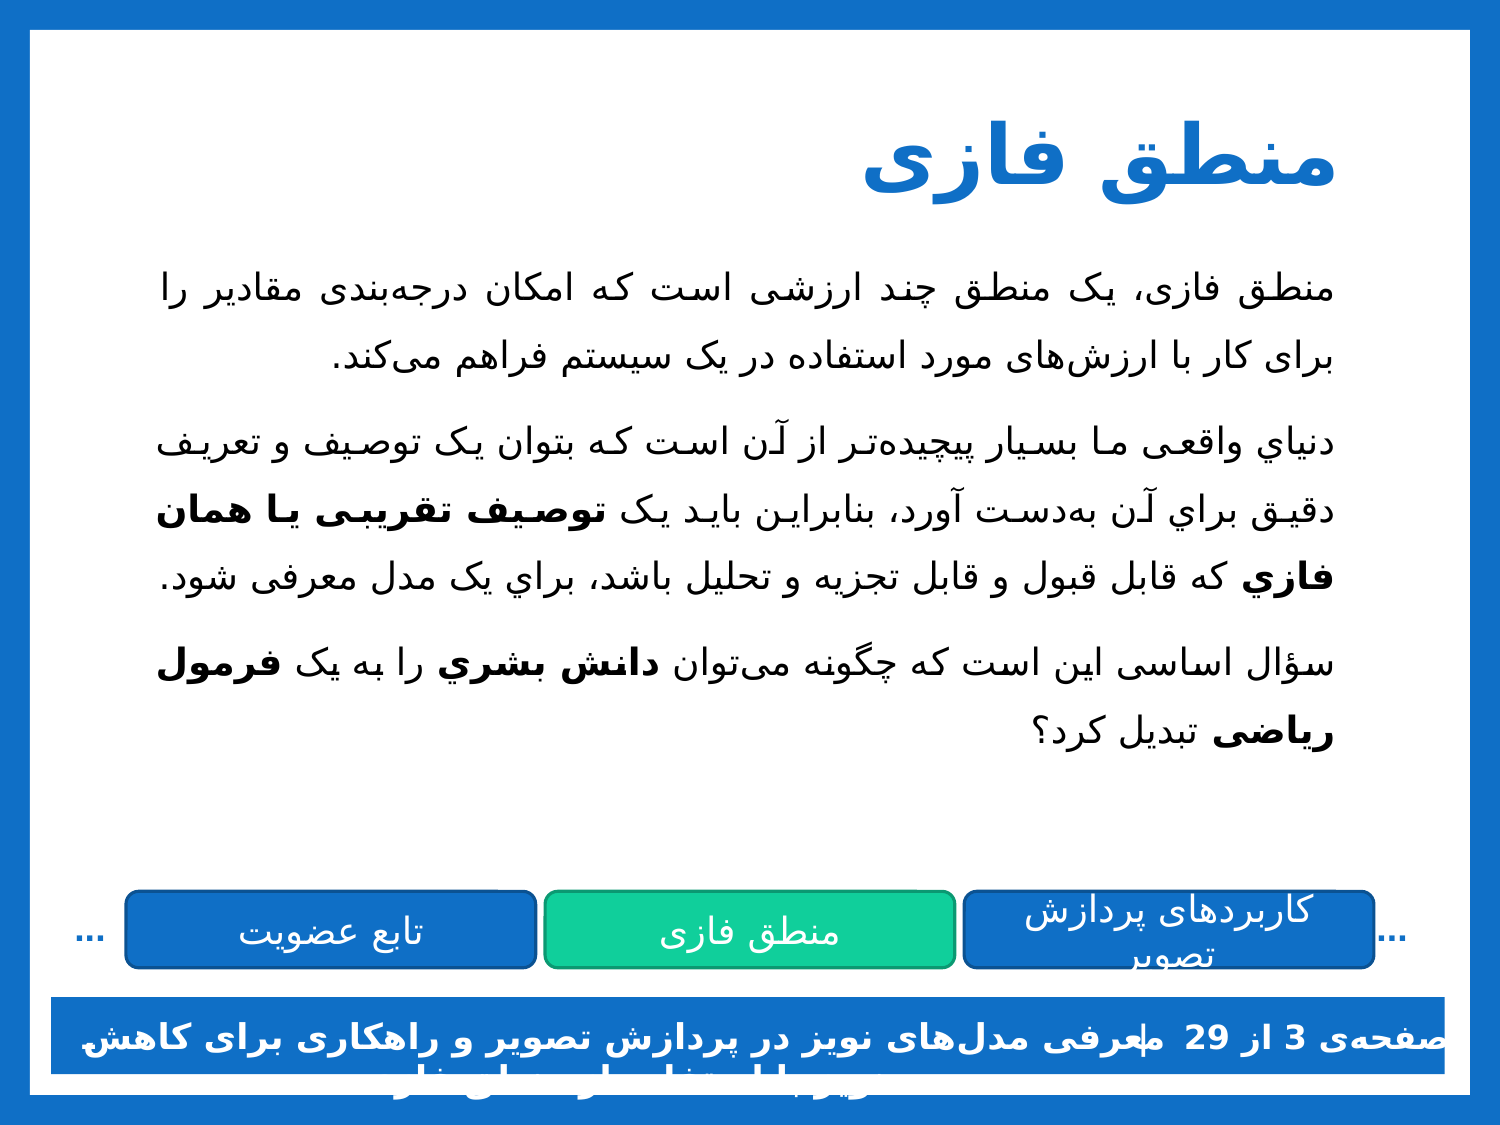

# منطق فازی
منطق فازی، یک منطق چند ارزشی است که امکان درجه‌بندی مقادیر را برای کار با ارزش‌های مورد استفاده در یک سیستم فراهم می‌کند.
دنیاي واقعی ما بسیار پیچیده‌تر از آن است که بتوان یک توصیف و تعریف دقیق براي آن به‌دست آورد، بنابراین باید یک توصیف تقریبی یا همان فازي که قابل قبول و قابل تجزیه و تحلیل باشد، براي یک مدل معرفی شود.
سؤال اساسی اين است که چگونه می‌توان دانش بشري را به یک فرمول ریاضی تبدیل کرد؟
تابع عضویت
کاربردهای پردازش تصویر
منطق فازی
...
...

معرفی مدل‌های نويز در پردازش تصوير و راهکاری برای کاهش نويز با استفاده از منطق فازی
صفحه‌ی 3 از 29   |